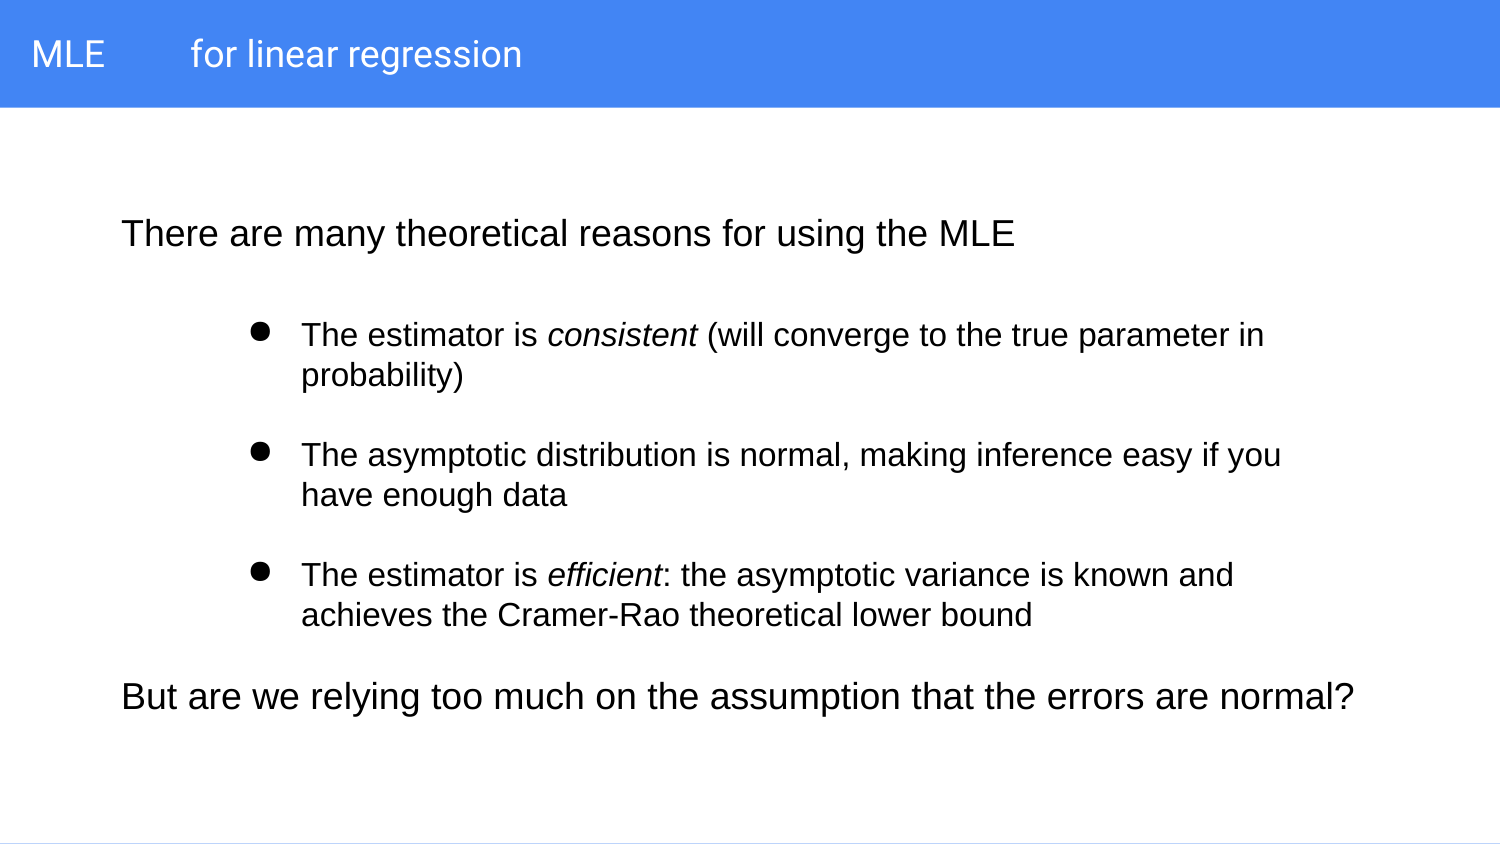

# MLE	 for linear regression
There are many theoretical reasons for using the MLE
The estimator is consistent (will converge to the true parameter in probability)

The asymptotic distribution is normal, making inference easy if you have enough data

The estimator is efficient: the asymptotic variance is known and achieves the Cramer-Rao theoretical lower bound
But are we relying too much on the assumption that the errors are normal?